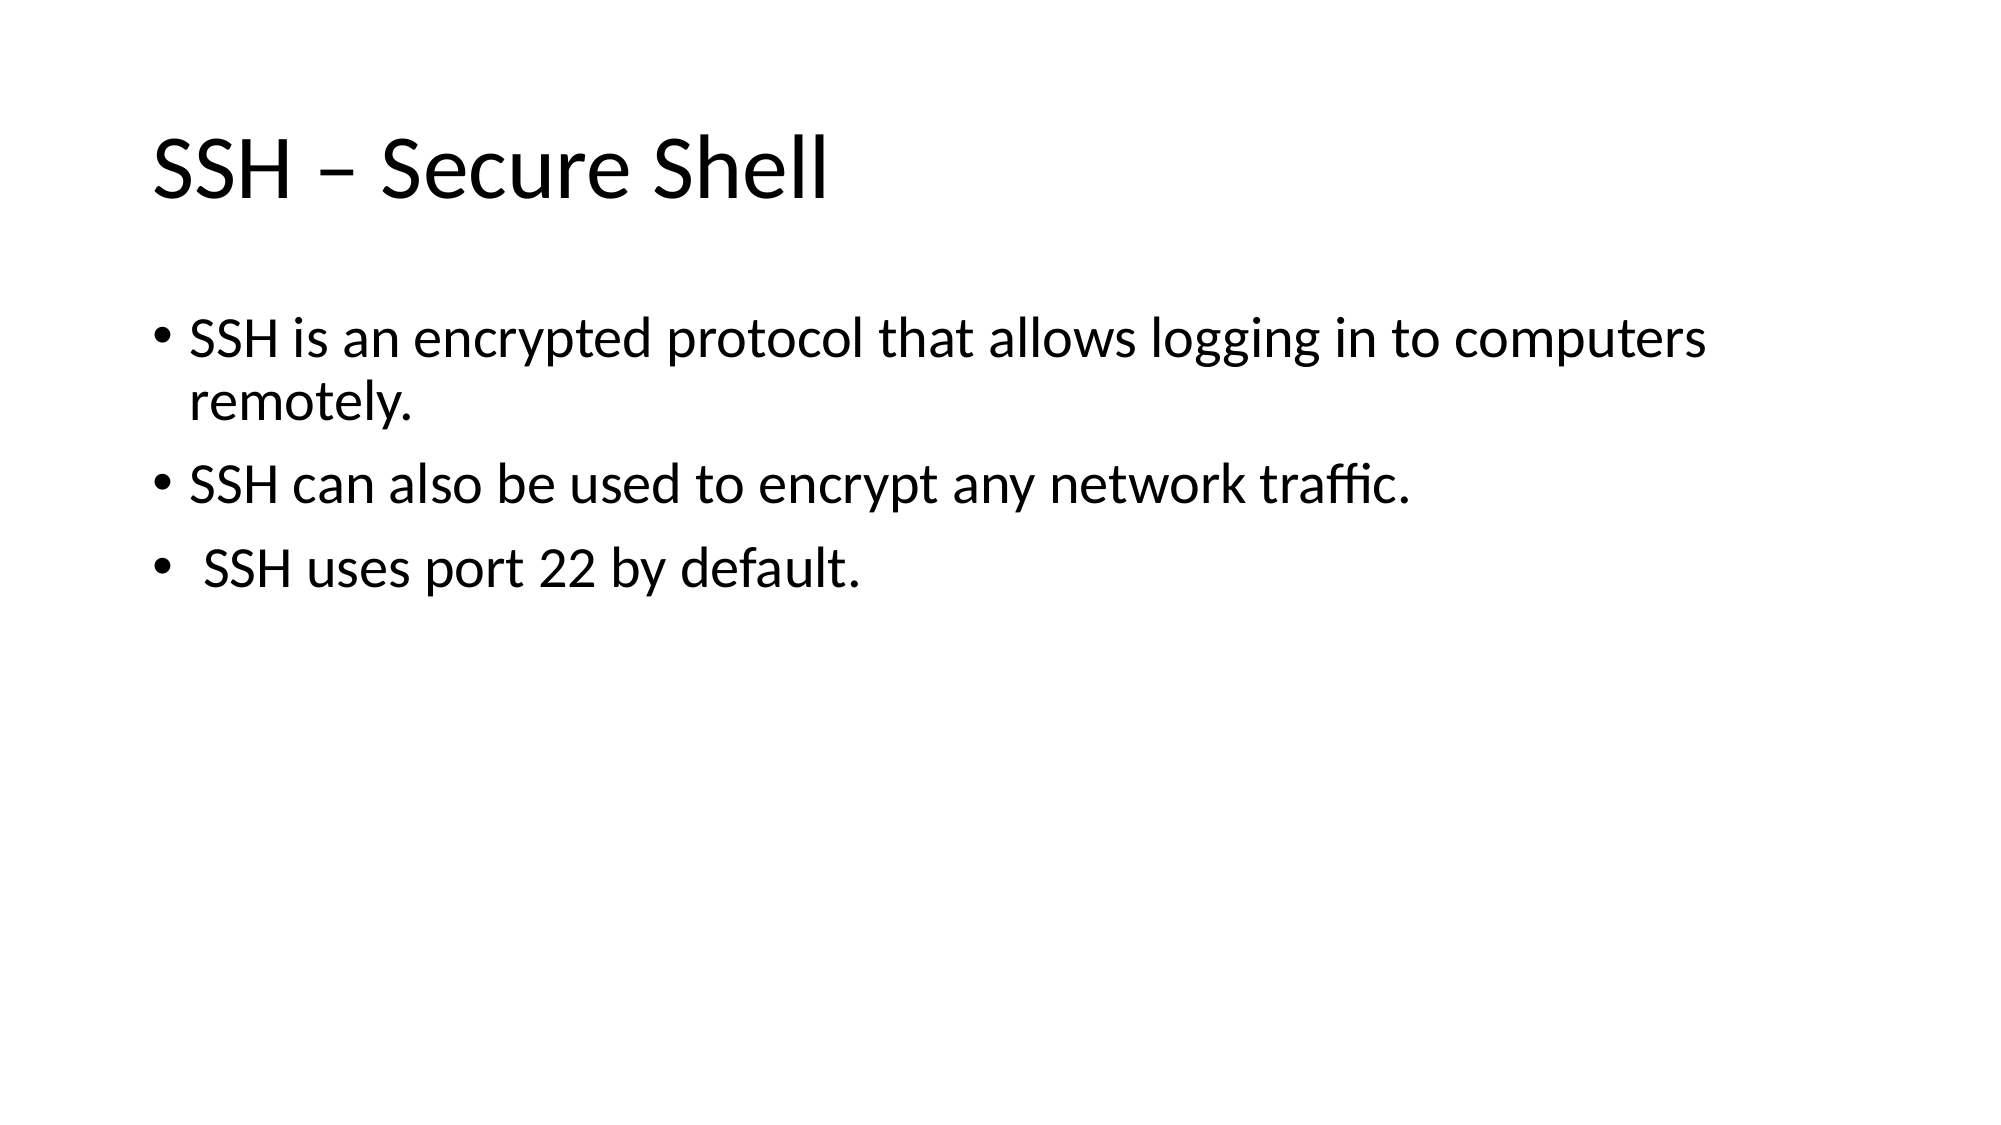

# SSH – Secure Shell
SSH is an encrypted protocol that allows logging in to computers remotely.
SSH can also be used to encrypt any network traffic.
 SSH uses port 22 by default.